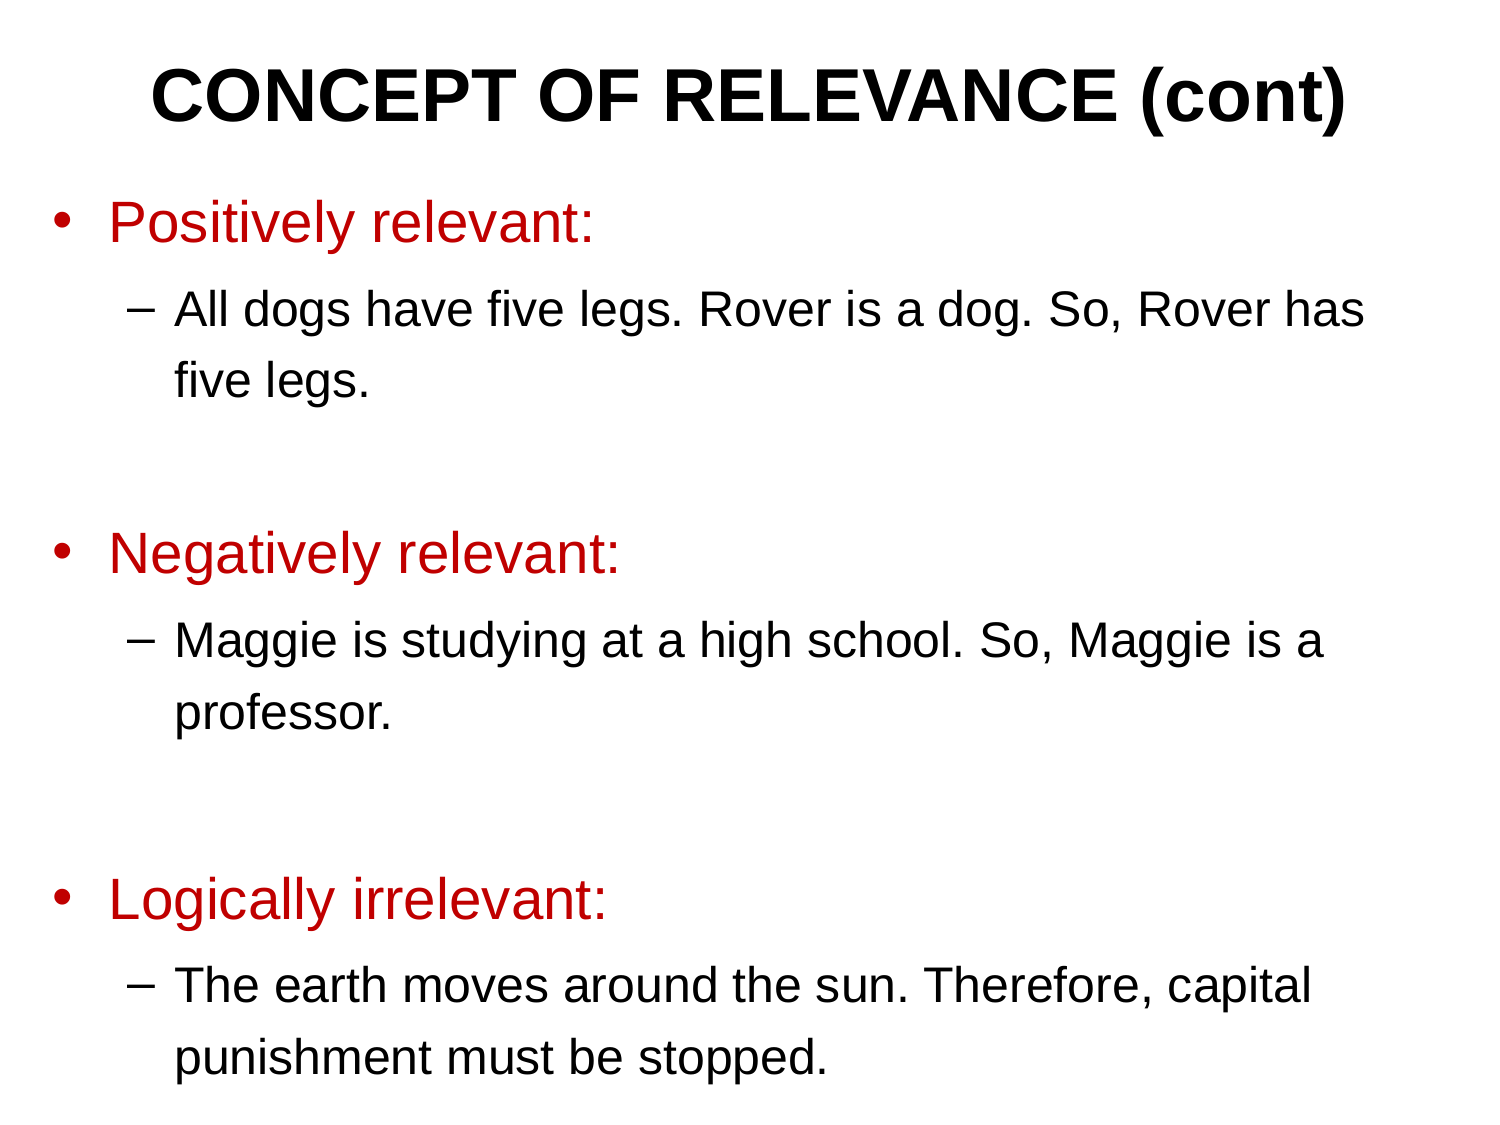

# CONCEPT OF RELEVANCE (cont)
Positively relevant:
All dogs have five legs. Rover is a dog. So, Rover has five legs.

Negatively relevant:
Maggie is studying at a high school. So, Maggie is a professor.

Logically irrelevant:
The earth moves around the sun. Therefore, capital punishment must be stopped.